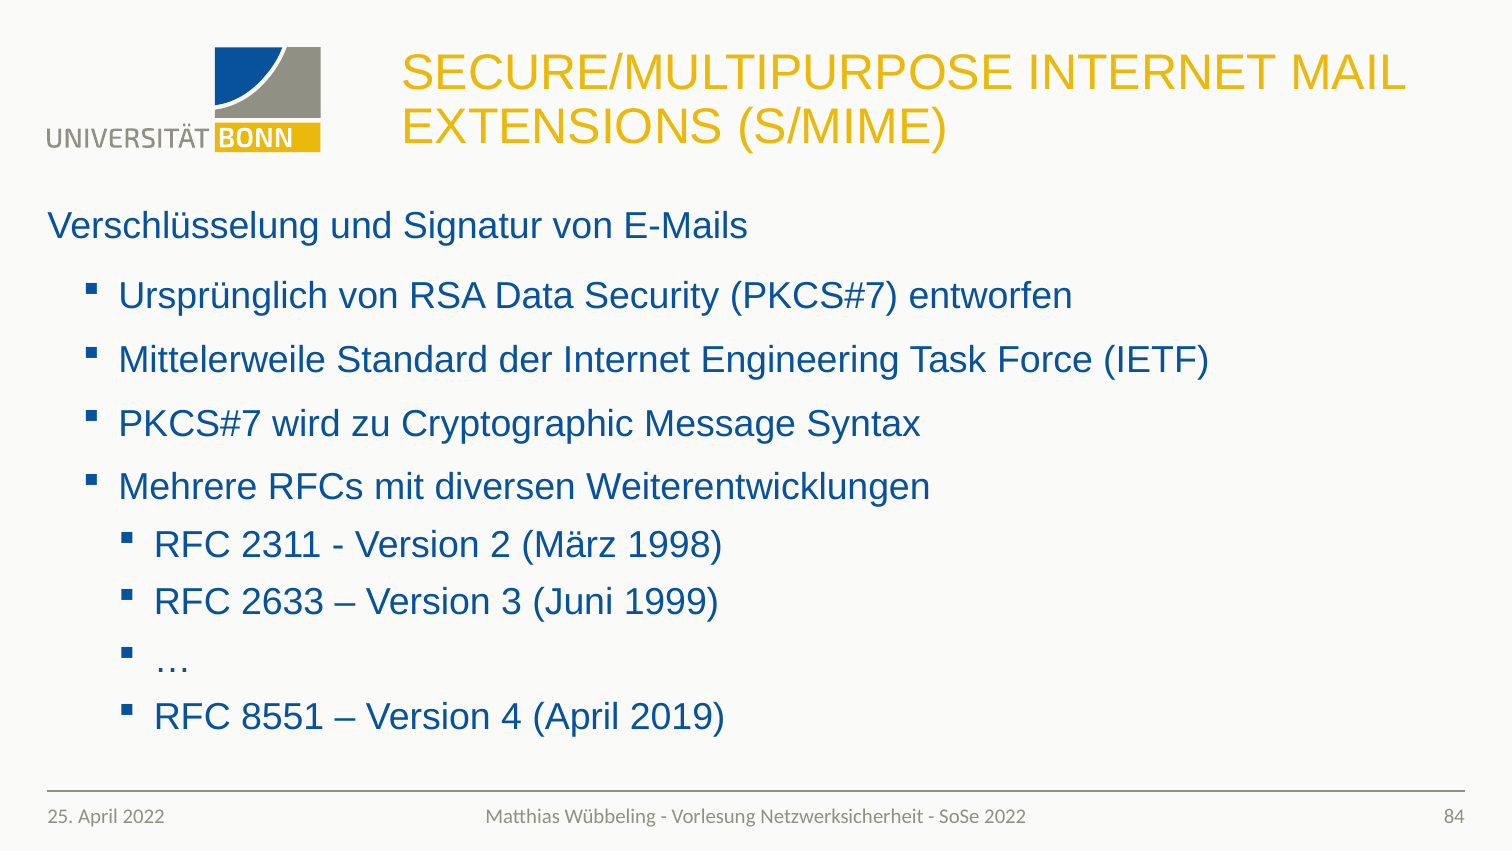

# Secure/Multipurpose Internet Mail Extensions (S/MIME)
Verschlüsselung und Signatur von E-Mails
Ursprünglich von RSA Data Security (PKCS#7) entworfen
Mittelerweile Standard der Internet Engineering Task Force (IETF)
PKCS#7 wird zu Cryptographic Message Syntax
Mehrere RFCs mit diversen Weiterentwicklungen
RFC 2311 - Version 2 (März 1998)
RFC 2633 – Version 3 (Juni 1999)
…
RFC 8551 – Version 4 (April 2019)
25. April 2022
84
Matthias Wübbeling - Vorlesung Netzwerksicherheit - SoSe 2022